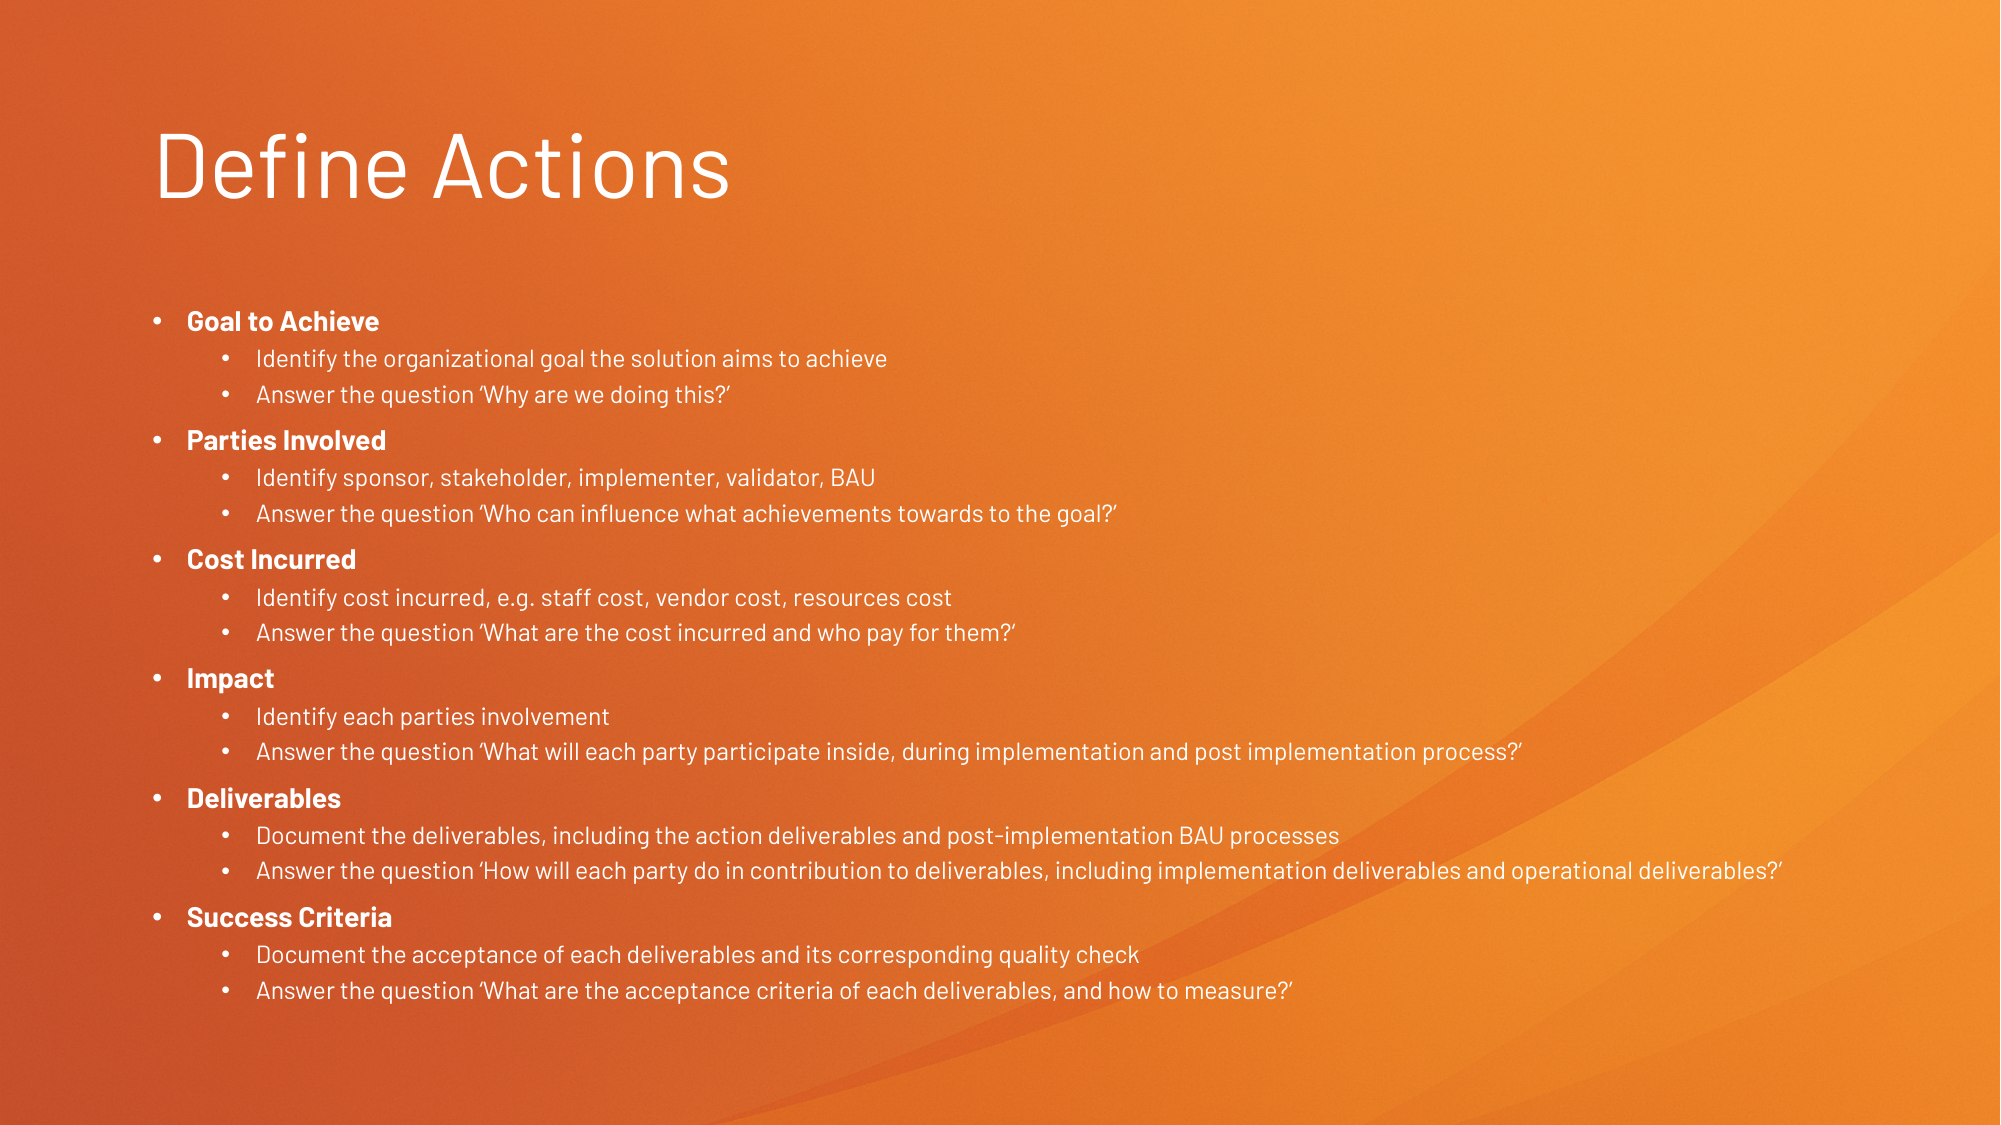

# Define Actions
Goal to Achieve
Identify the organizational goal the solution aims to achieve
Answer the question ‘Why are we doing this?’
Parties Involved
Identify sponsor, stakeholder, implementer, validator, BAU
Answer the question ‘Who can influence what achievements towards to the goal?’
Cost Incurred
Identify cost incurred, e.g. staff cost, vendor cost, resources cost
Answer the question ‘What are the cost incurred and who pay for them?‘
Impact
Identify each parties involvement
Answer the question ‘What will each party participate inside, during implementation and post implementation process?’
Deliverables
Document the deliverables, including the action deliverables and post-implementation BAU processes
Answer the question ‘How will each party do in contribution to deliverables, including implementation deliverables and operational deliverables?’
Success Criteria
Document the acceptance of each deliverables and its corresponding quality check
Answer the question ‘What are the acceptance criteria of each deliverables, and how to measure?’